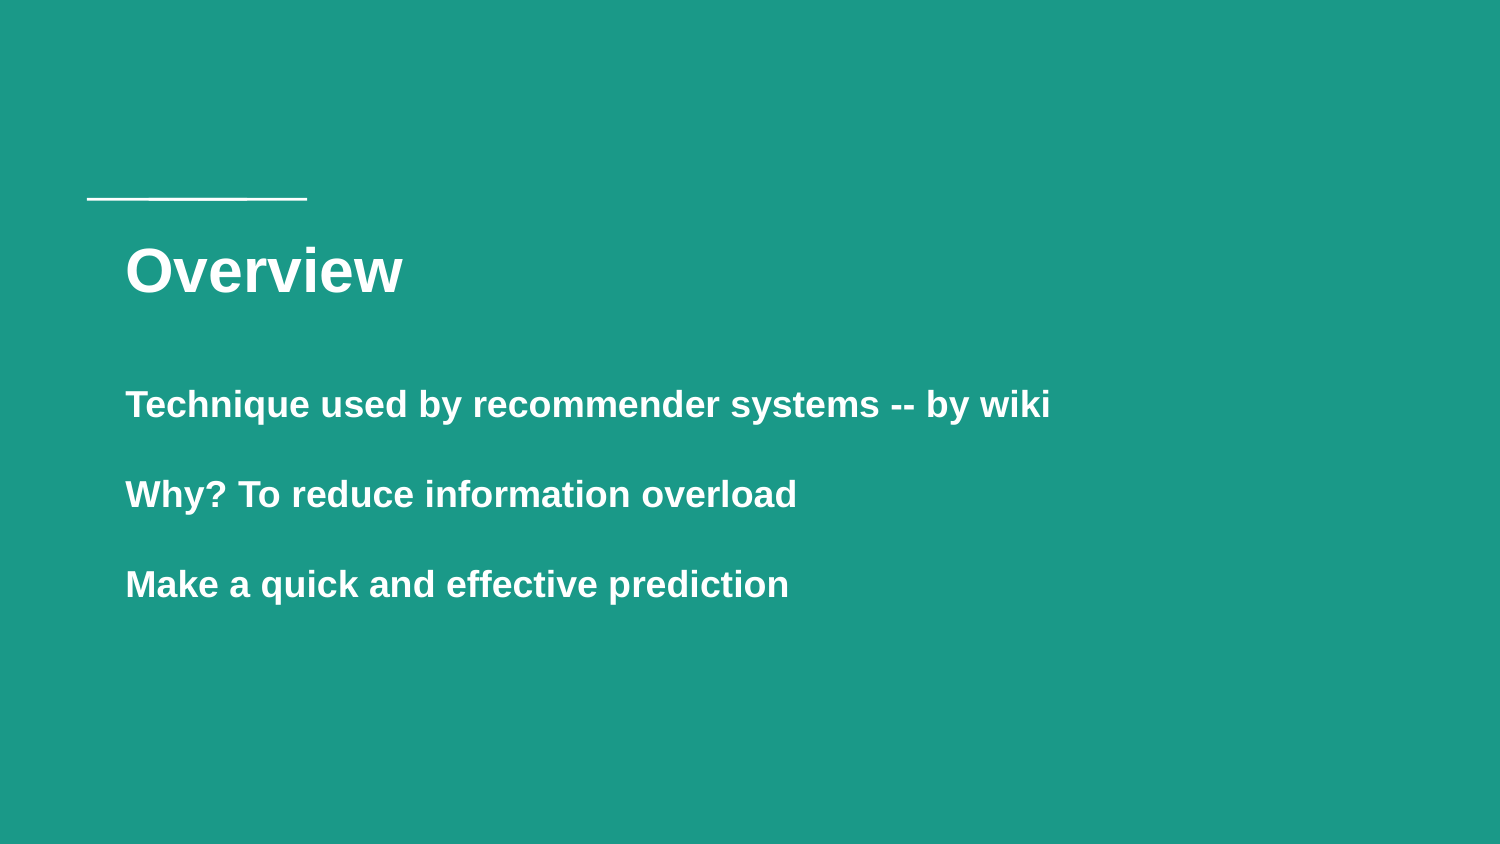

# Overview

Technique used by recommender systems -- by wiki

Why? To reduce information overload

Make a quick and effective prediction